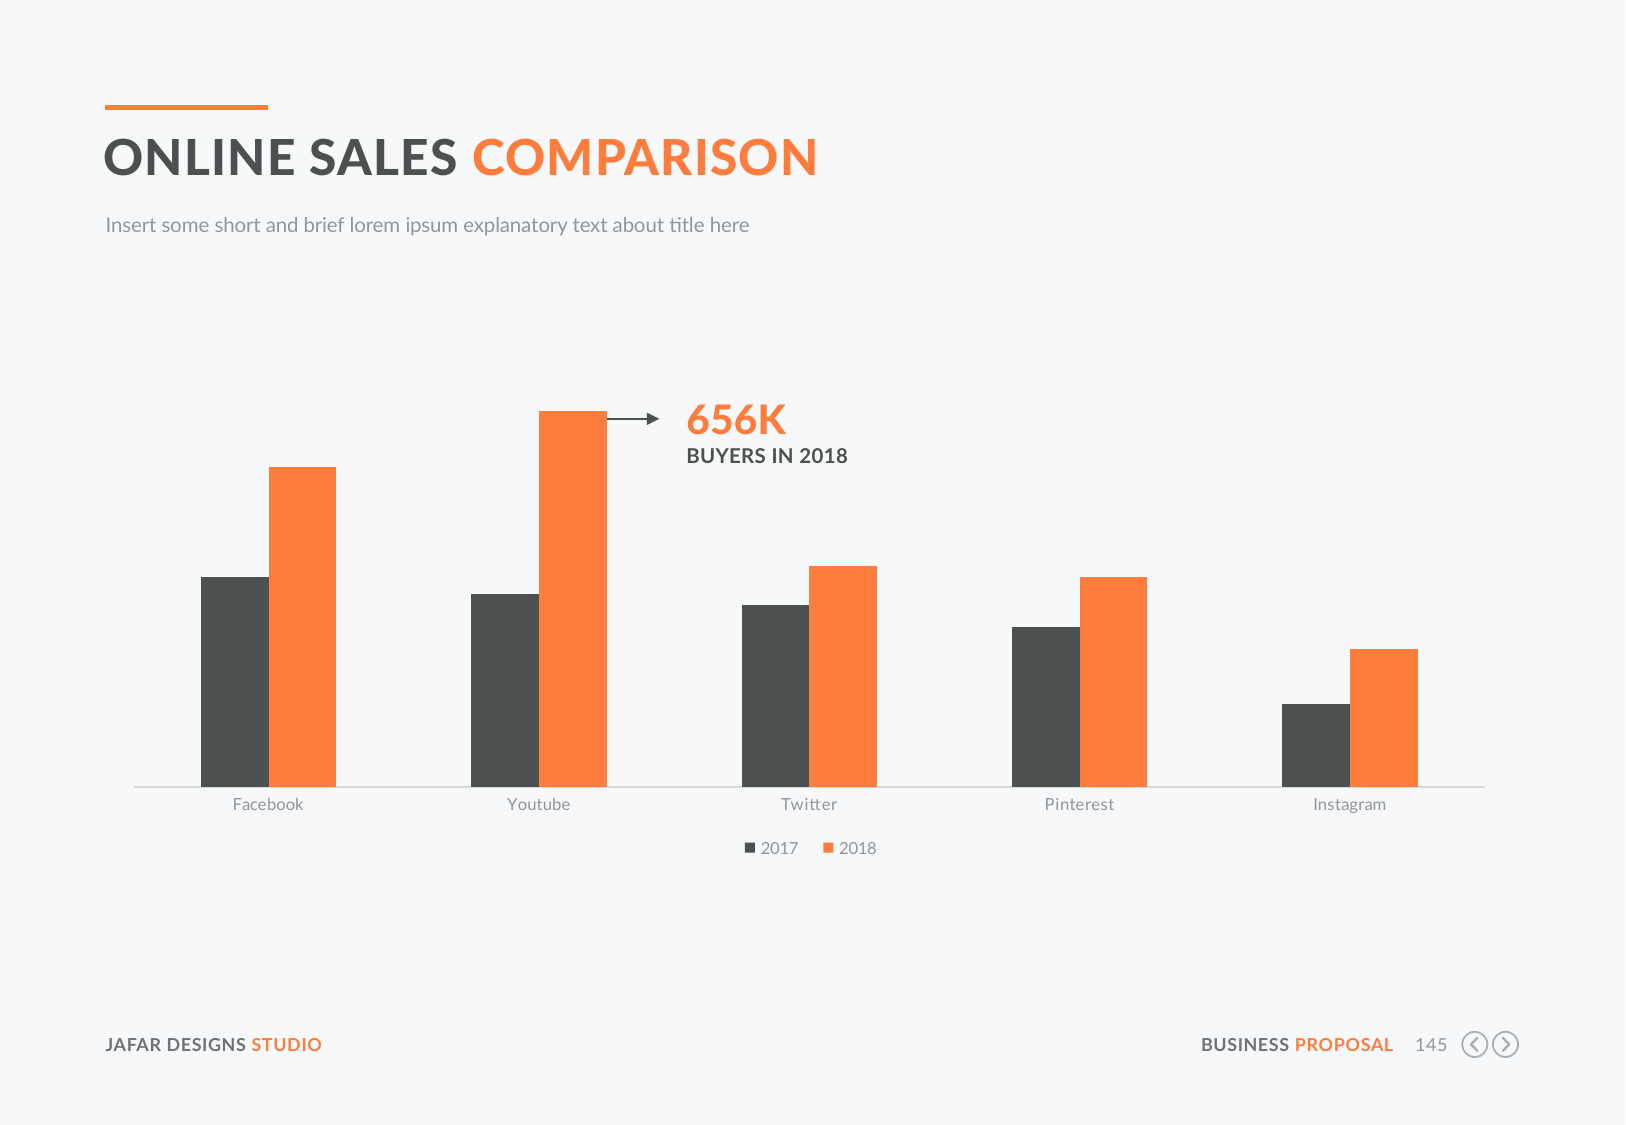

Online Sales Comparison
Insert some short and brief lorem ipsum explanatory text about title here

### Chart

| Category | 2017 | 2018 |
|---|---|---|
| Facebook | 38.0 | 58.0 |
| Youtube | 35.0 | 68.0 |
| Twitter | 33.0 | 40.0 |
| Pinterest | 29.0 | 38.0 |
| Instagram | 15.0 | 25.0 |
656K
Buyers in 2018